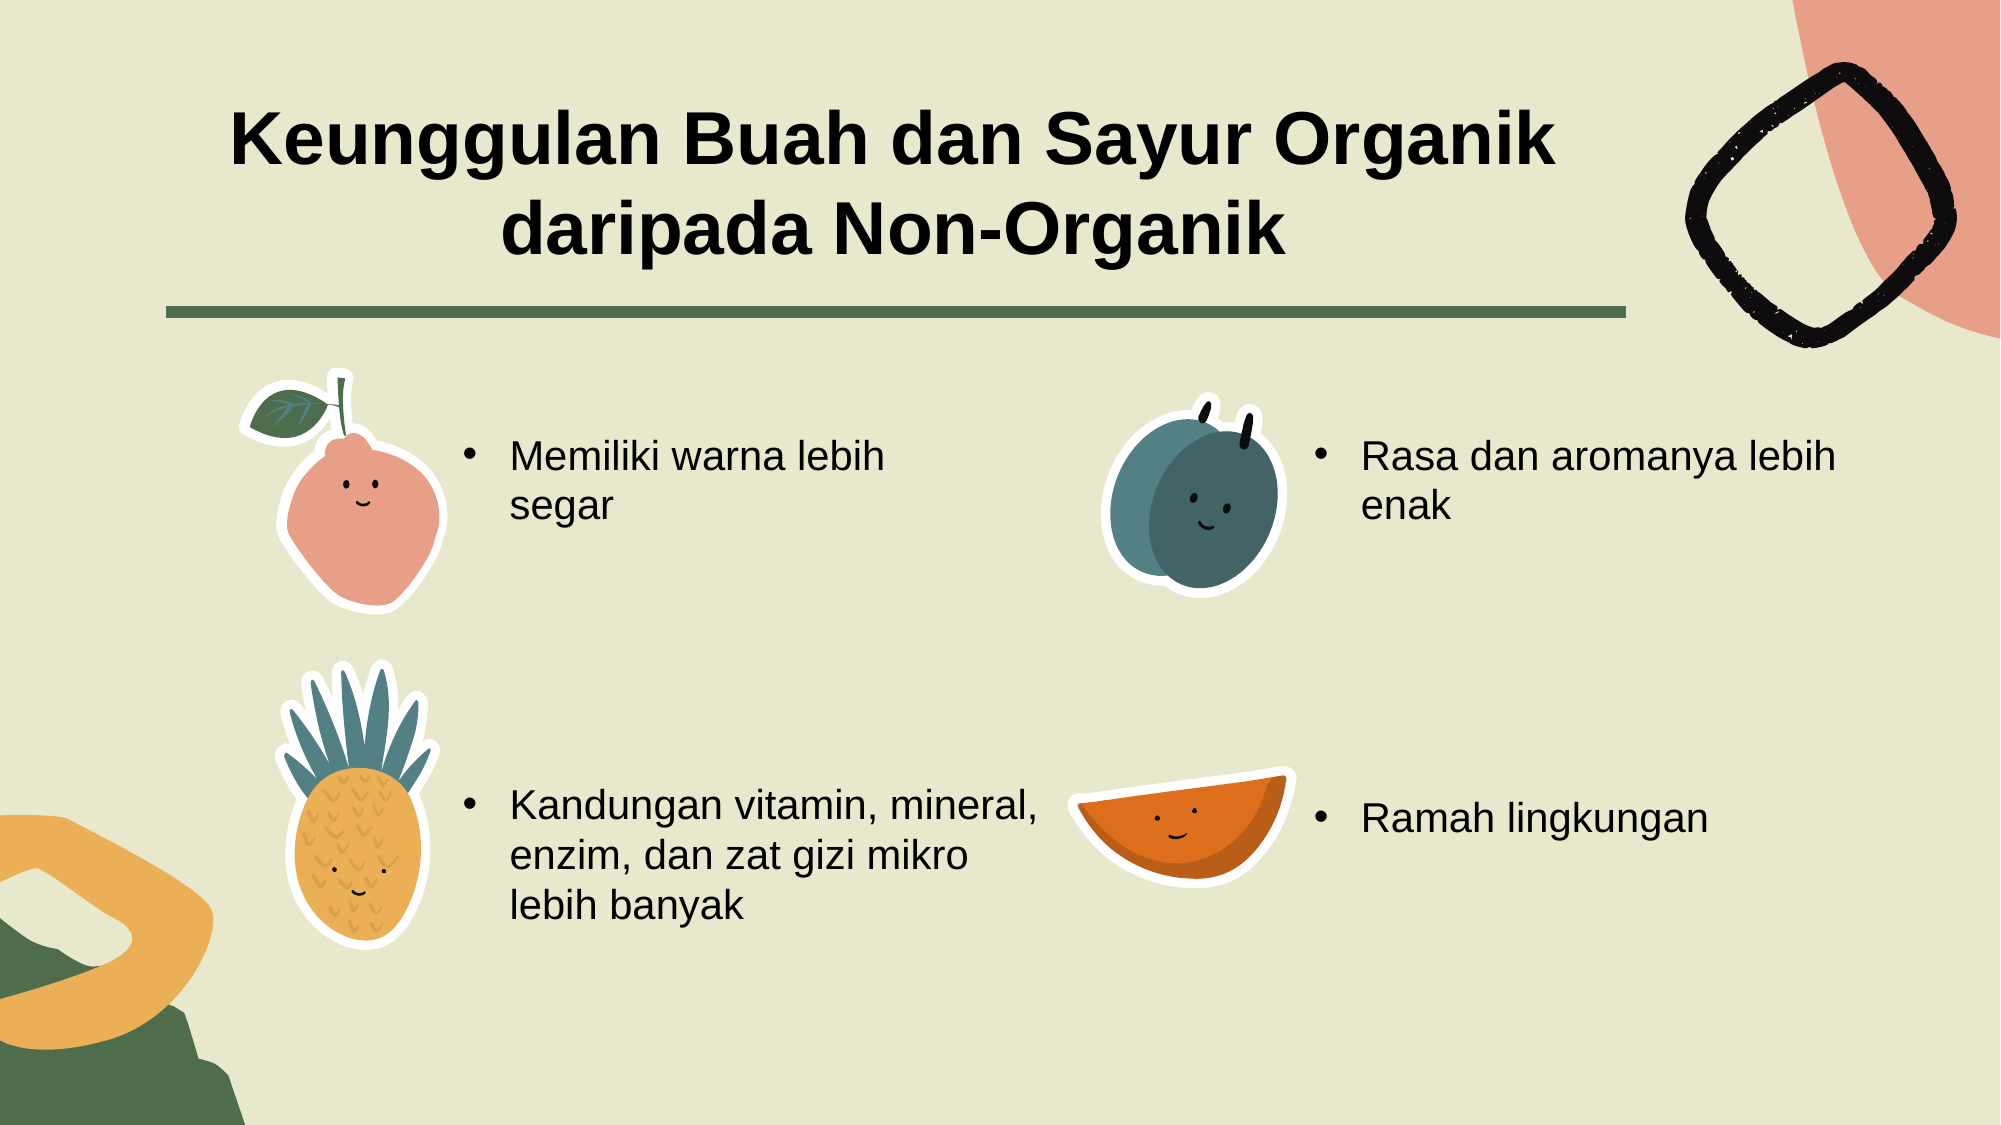

# Keunggulan Buah dan Sayur Organik daripada Non-Organik

Rasa dan aromanya lebih enak
Memiliki warna lebih segar

Kandungan vitamin, mineral, enzim, dan zat gizi mikro lebih banyak
Ramah lingkungan